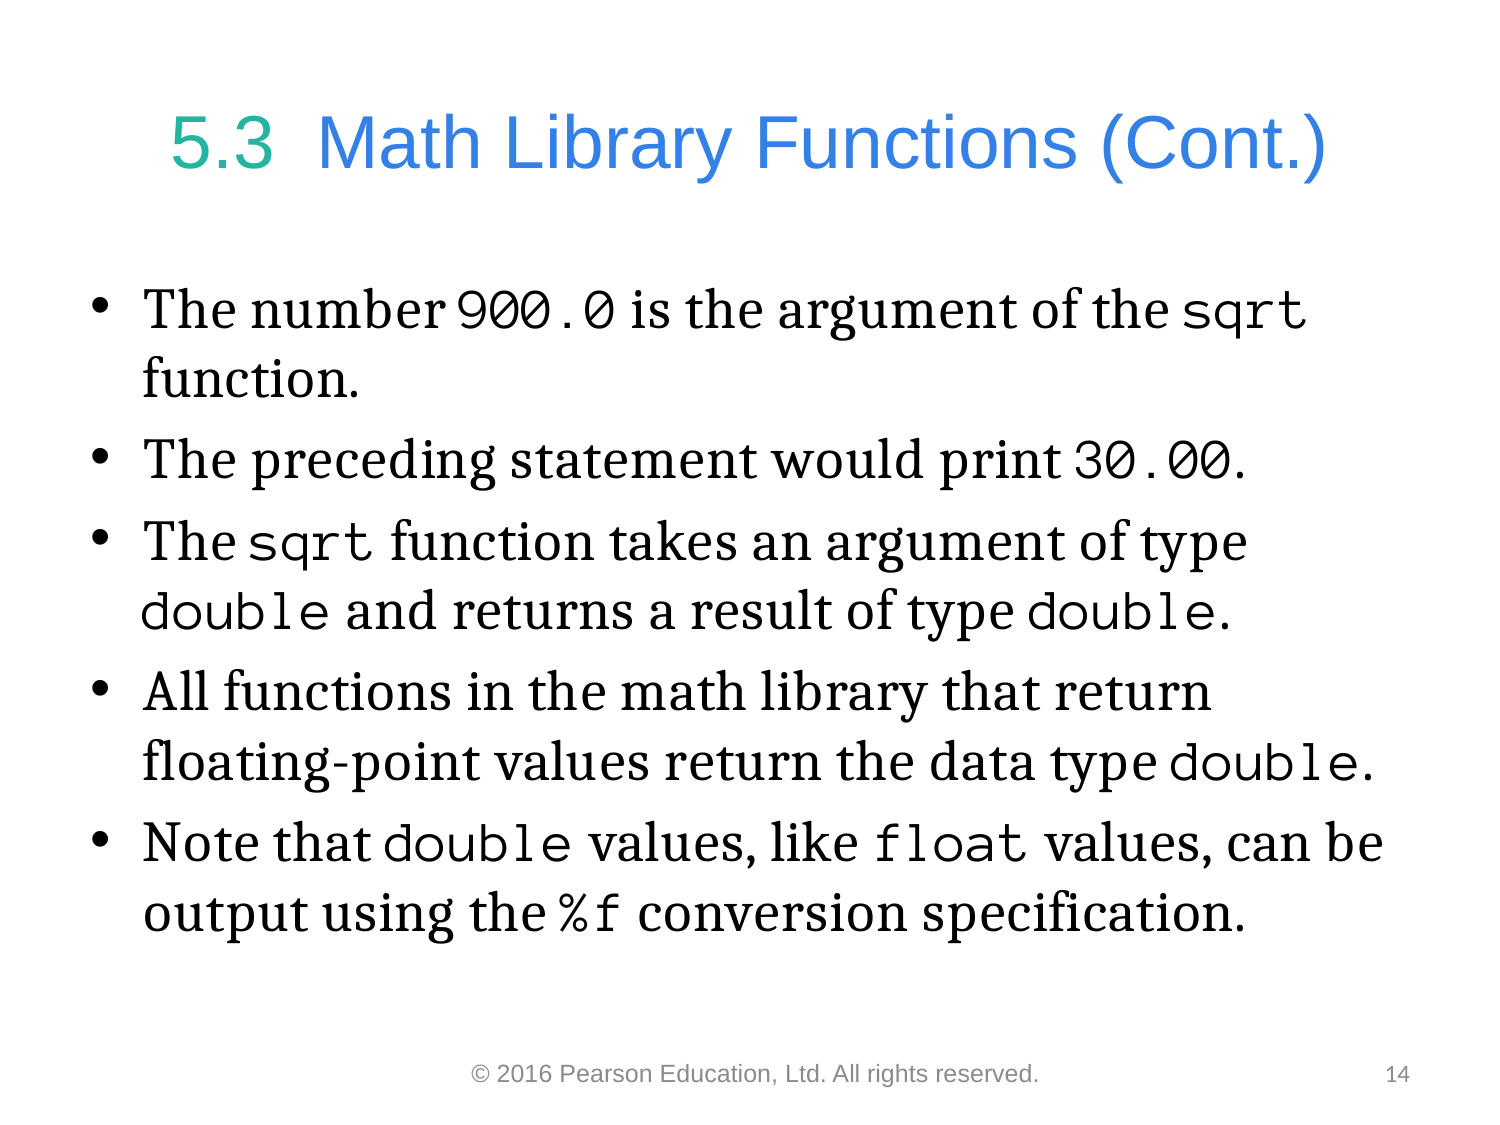

# 5.3  Math Library Functions (Cont.)
The number 900.0 is the argument of the sqrt function.
The preceding statement would print 30.00.
The sqrt function takes an argument of type double and returns a result of type double.
All functions in the math library that return floating-point values return the data type double.
Note that double values, like float values, can be output using the %f conversion specification.
© 2016 Pearson Education, Ltd. All rights reserved.
14